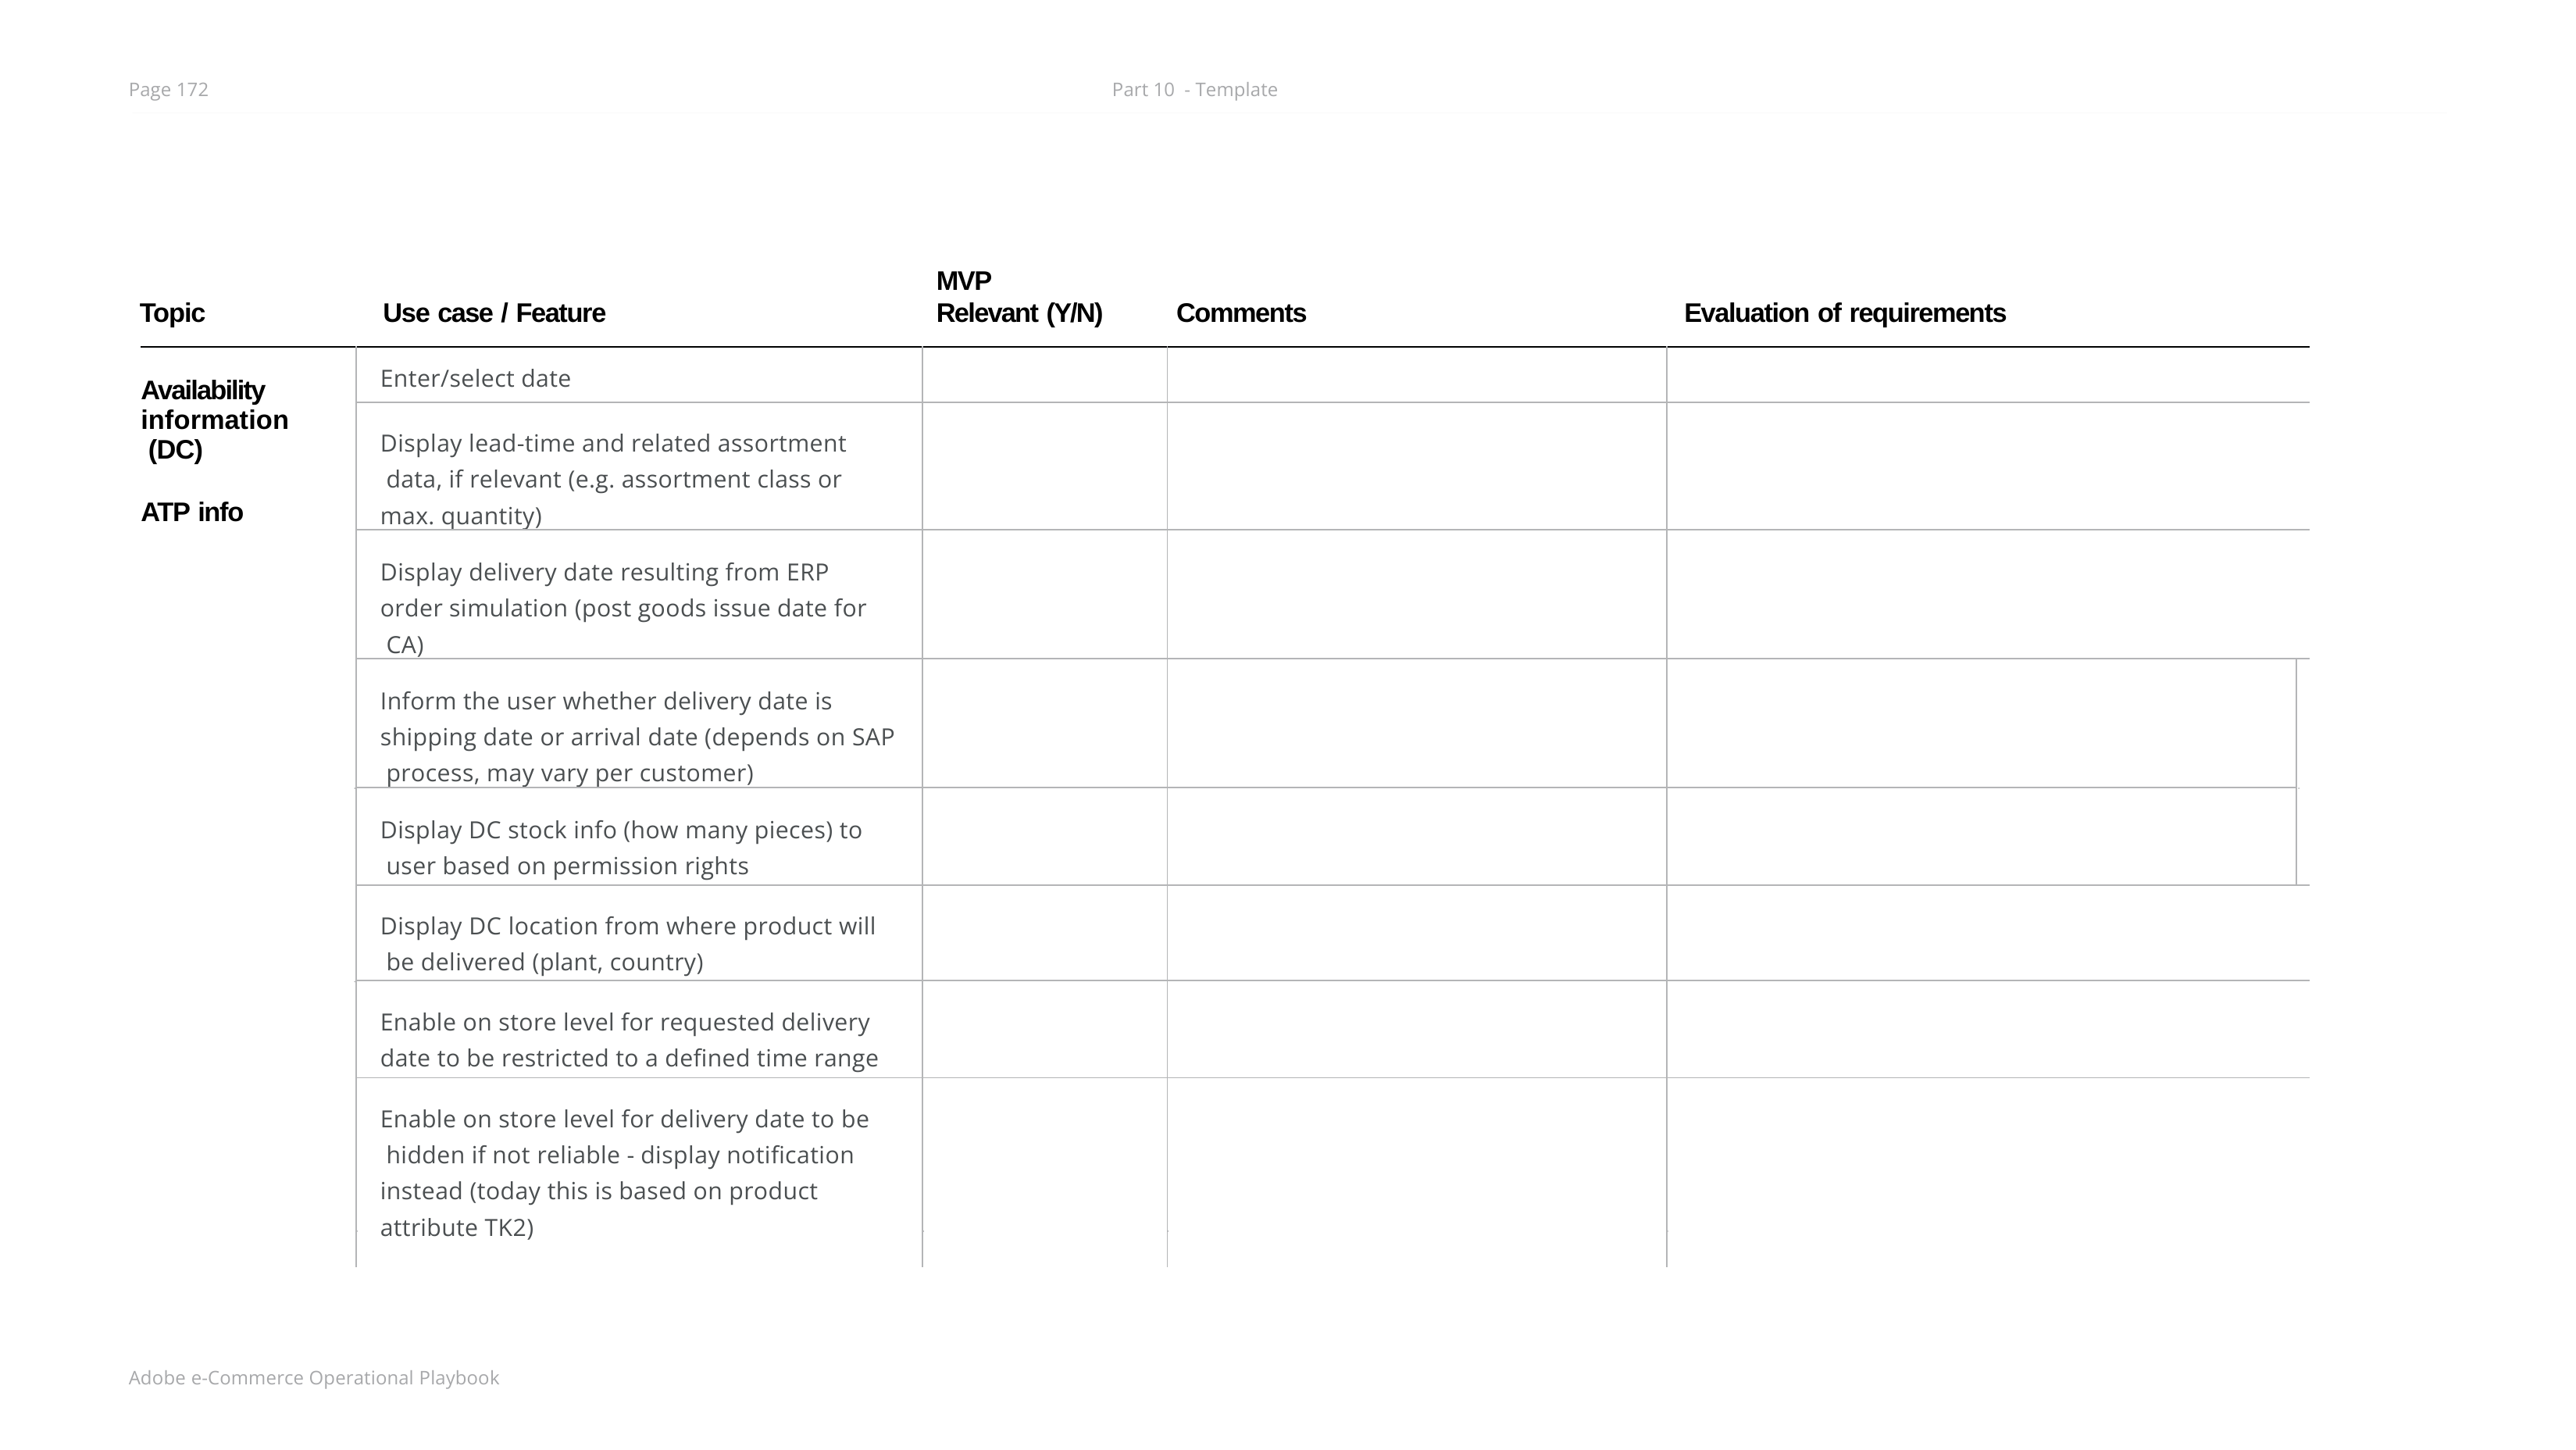

Page 172
Part 10 - Template
MVP
Relevant (Y/N)
Topic
Use case / Feature
Comments
Evaluation of requirements
| Availability information (DC) ATP info | Enter/select date |  |  |  |  |
| --- | --- | --- | --- | --- | --- |
|  | Display lead-time and related assortment data, if relevant (e.g. assortment class or max. quantity) |  |  |  |  |
|  | Display delivery date resulting from ERP order simulation (post goods issue date for CA) |  |  |  |  |
|  | Inform the user whether delivery date is shipping date or arrival date (depends on SAP process, may vary per customer) |  |  |  |  |
|  | Display DC stock info (how many pieces) to user based on permission rights |  |  |  |  |
|  | Display DC location from where product will be delivered (plant, country) |  |  |  |  |
|  | Enable on store level for requested delivery date to be restricted to a defined time range |  |  |  |  |
|  | Enable on store level for delivery date to be hidden if not reliable - display notification instead (today this is based on product attribute TK2) |  |  |  |  |

Adobe e-Commerce Operational Playbook